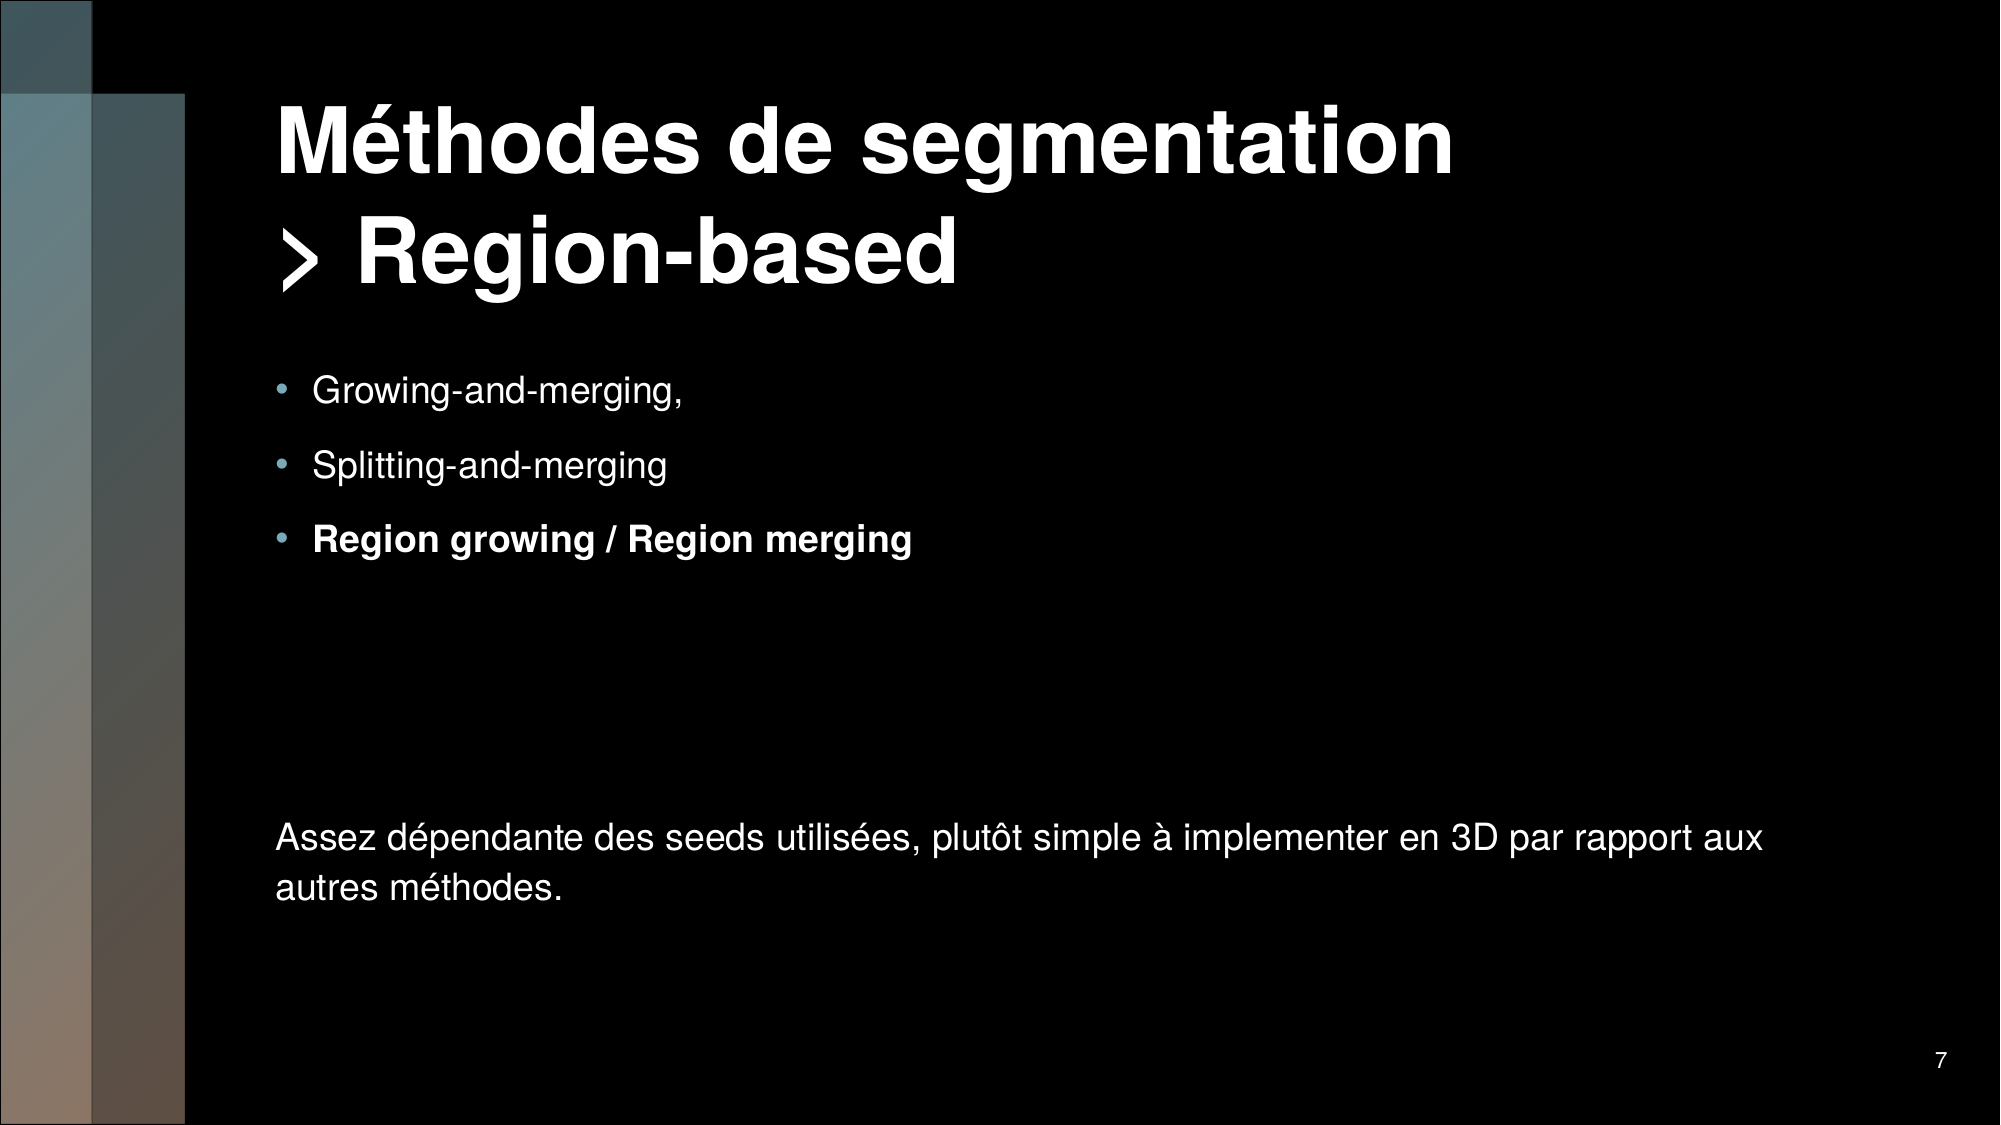

# Méthodes de segmentation > Region-based
Growing-and-merging,
Splitting-and-merging
Region growing / Region merging

Assez dépendante des seeds utilisées, plutôt simple à implementer en 3D par rapport aux autres méthodes.

7